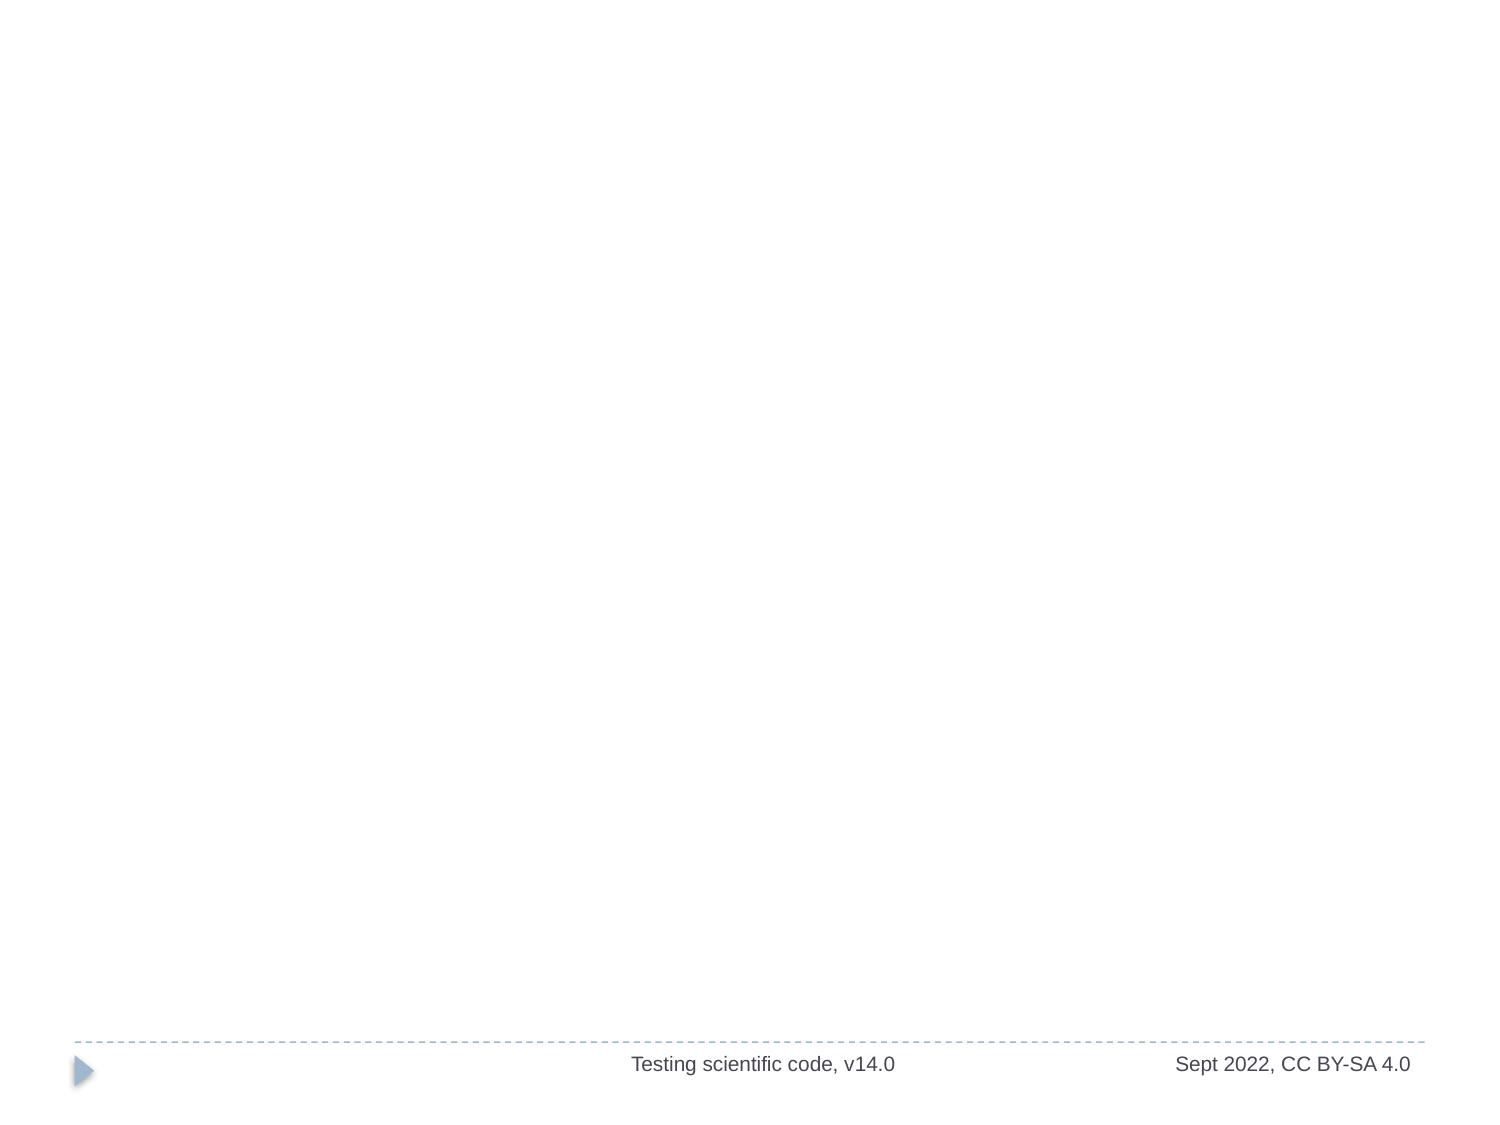

Testing scientific code, v14.0
Sept 2022, CC BY-SA 4.0